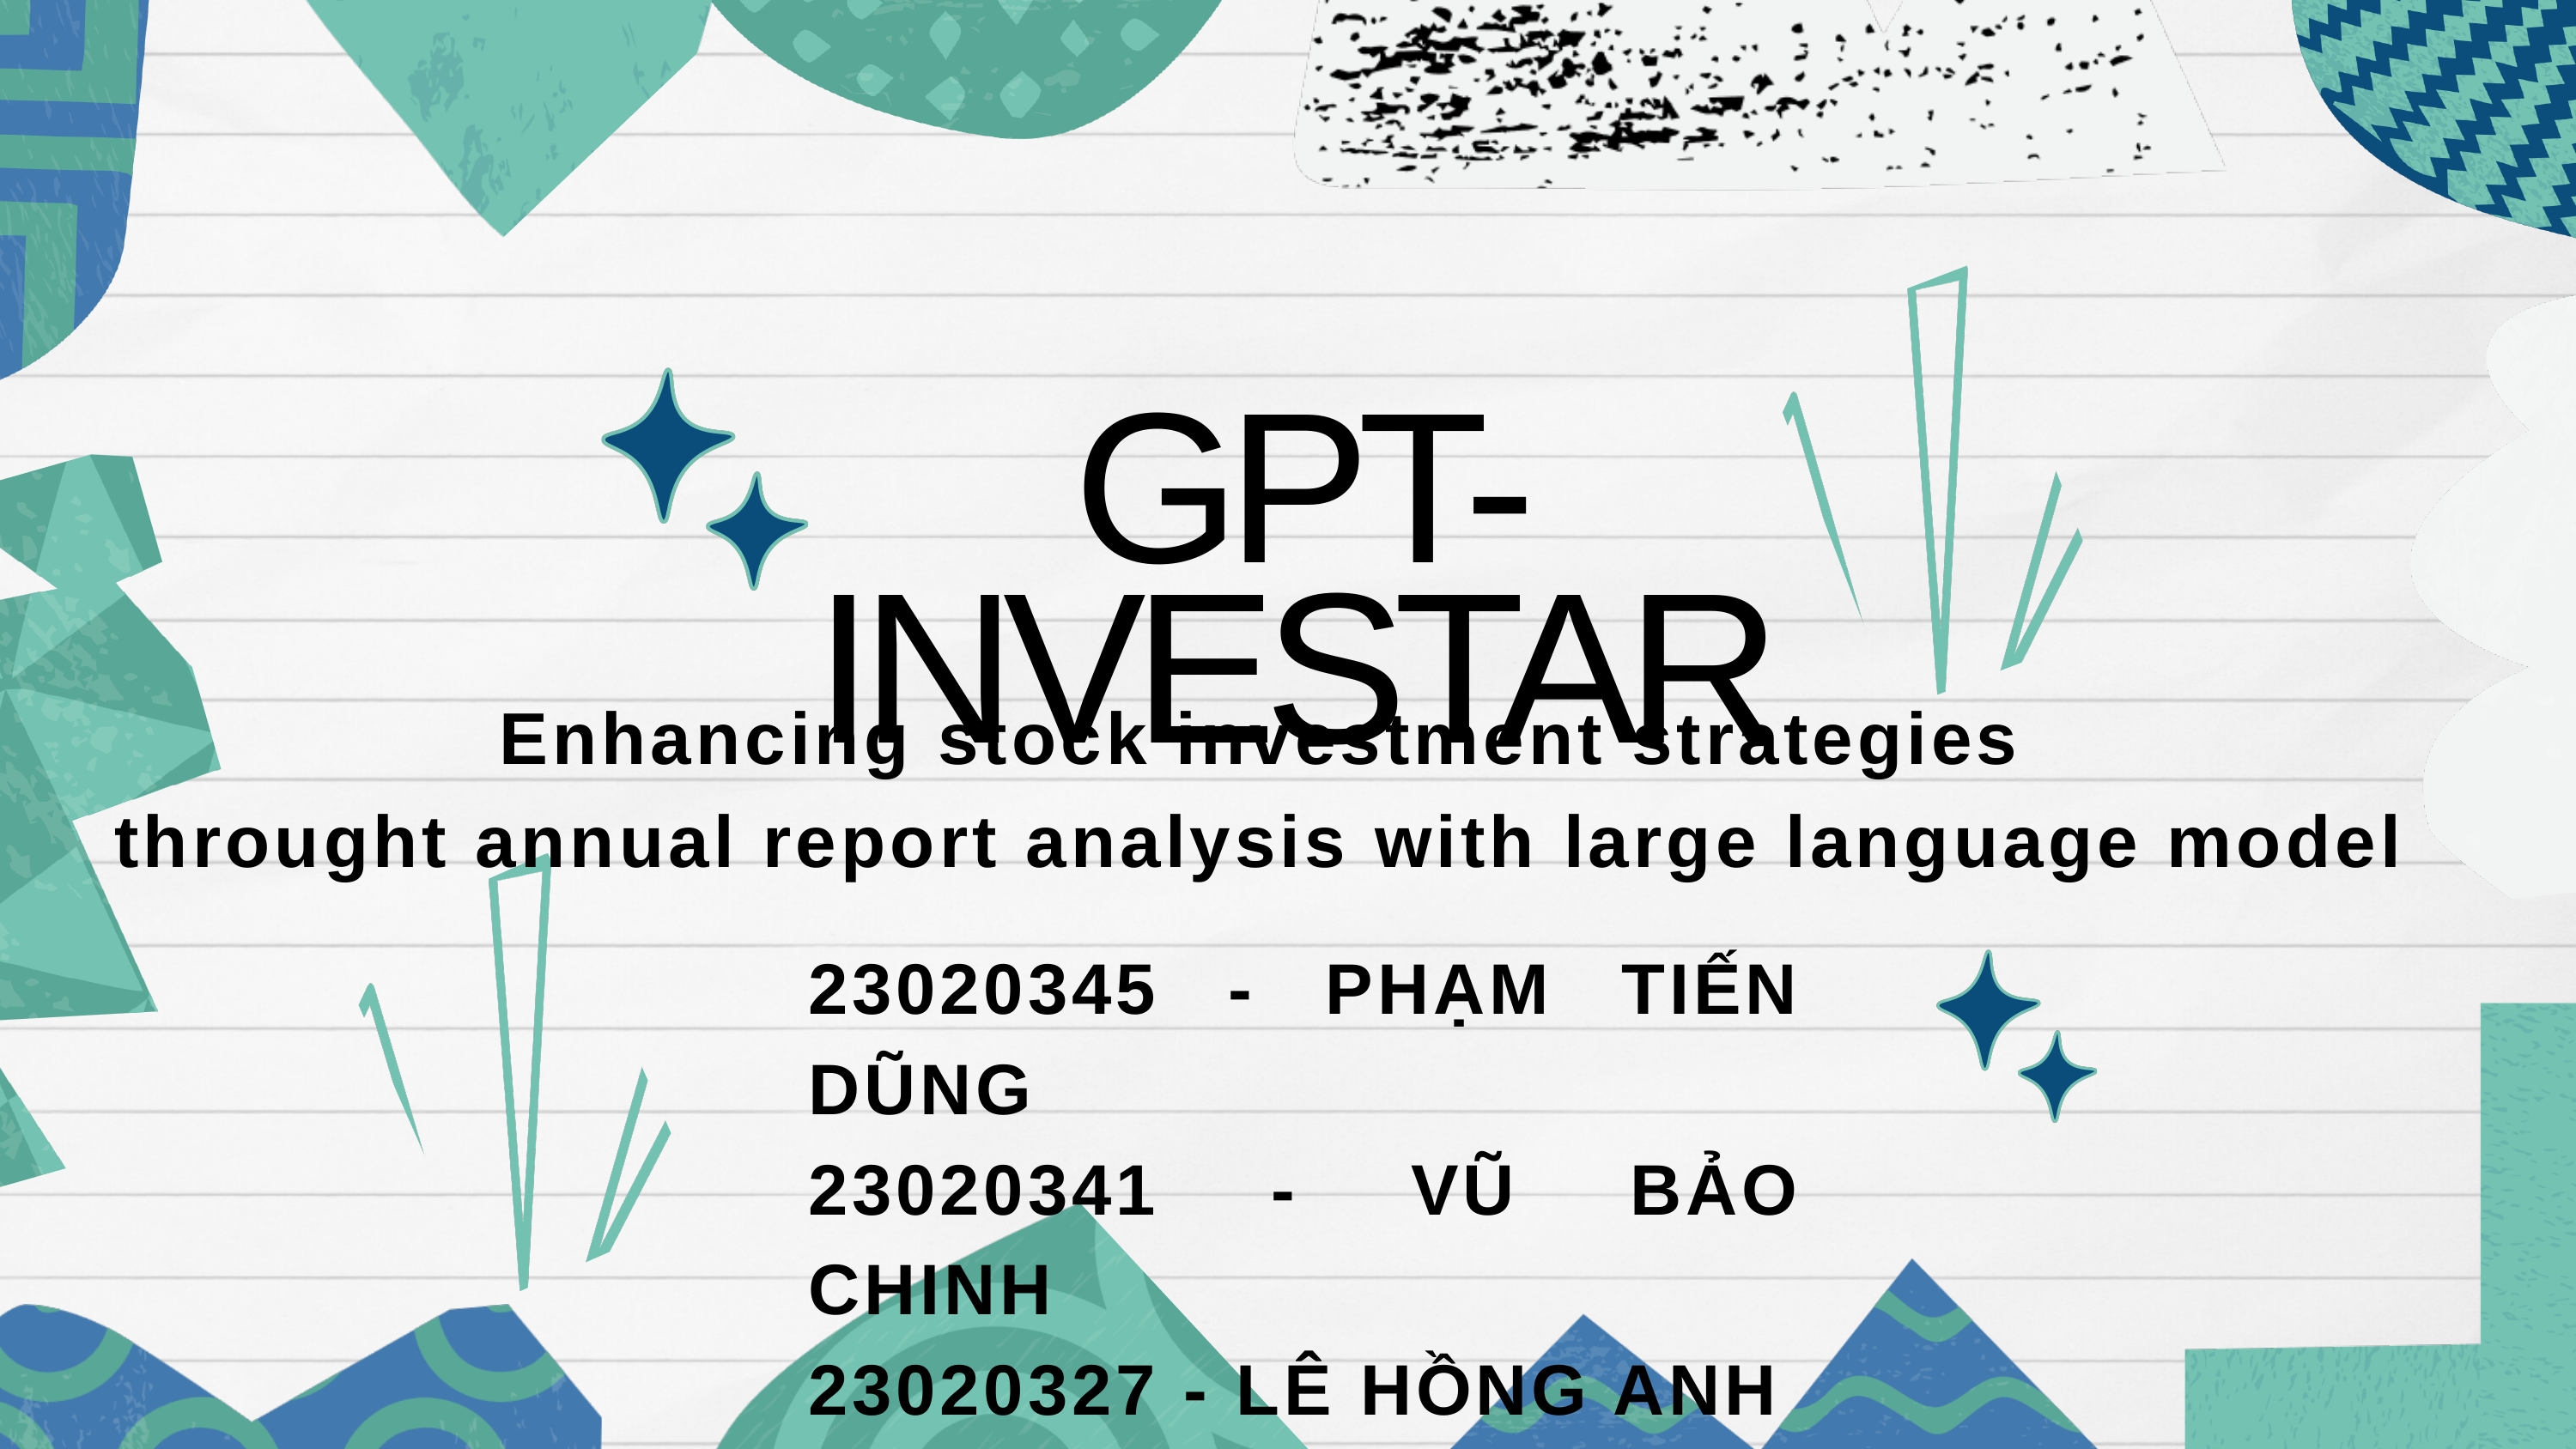

GPT-INVESTAR

Enhancing stock investment strategies
throught annual report analysis with large language model
23020345 - PHẠM TIẾN DŨNG
23020341 - VŨ BẢO CHINH
23020327 - LÊ HỒNG ANH